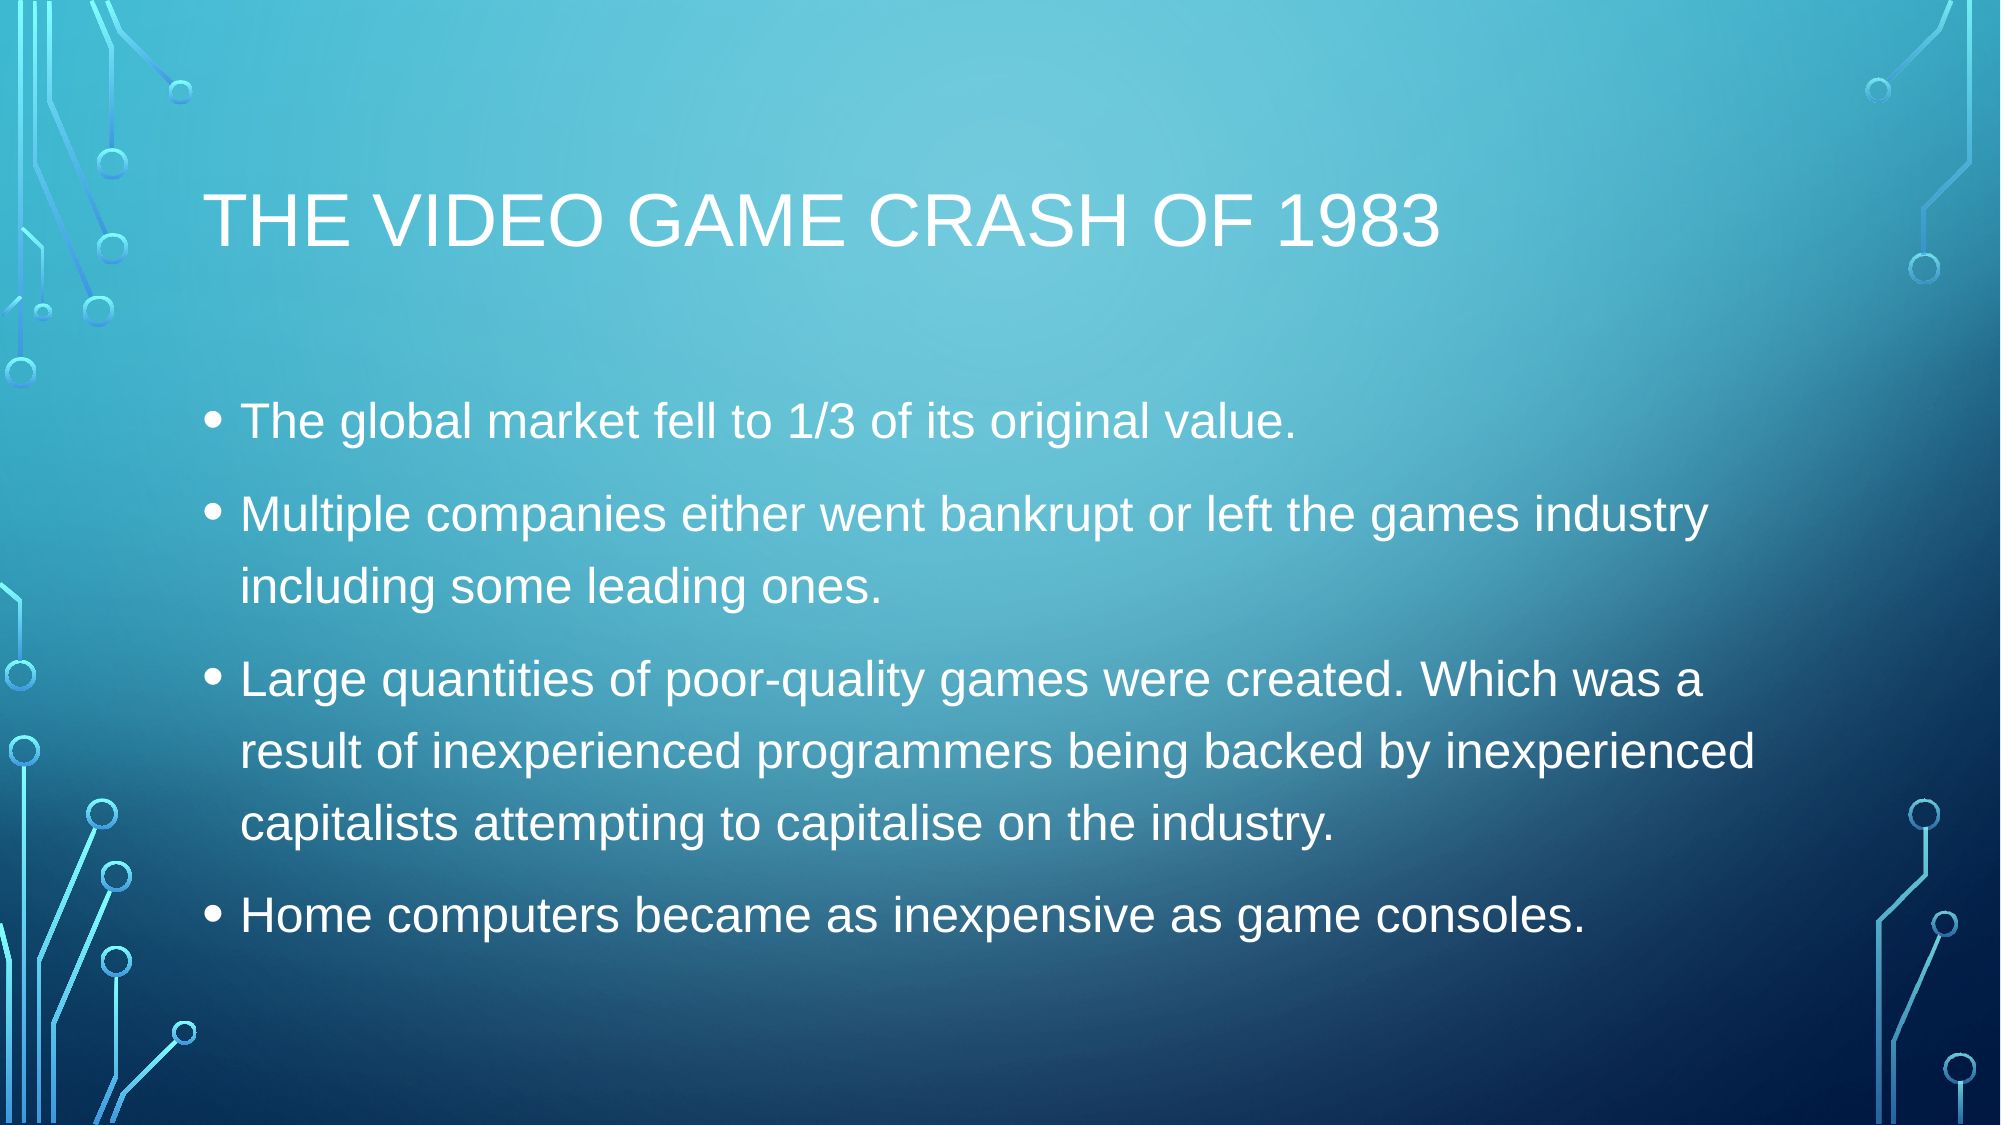

# The Video Game Crash of 1983
The global market fell to 1/3 of its original value.
Multiple companies either went bankrupt or left the games industry including some leading ones.
Large quantities of poor-quality games were created. Which was a result of inexperienced programmers being backed by inexperienced capitalists attempting to capitalise on the industry.
Home computers became as inexpensive as game consoles.